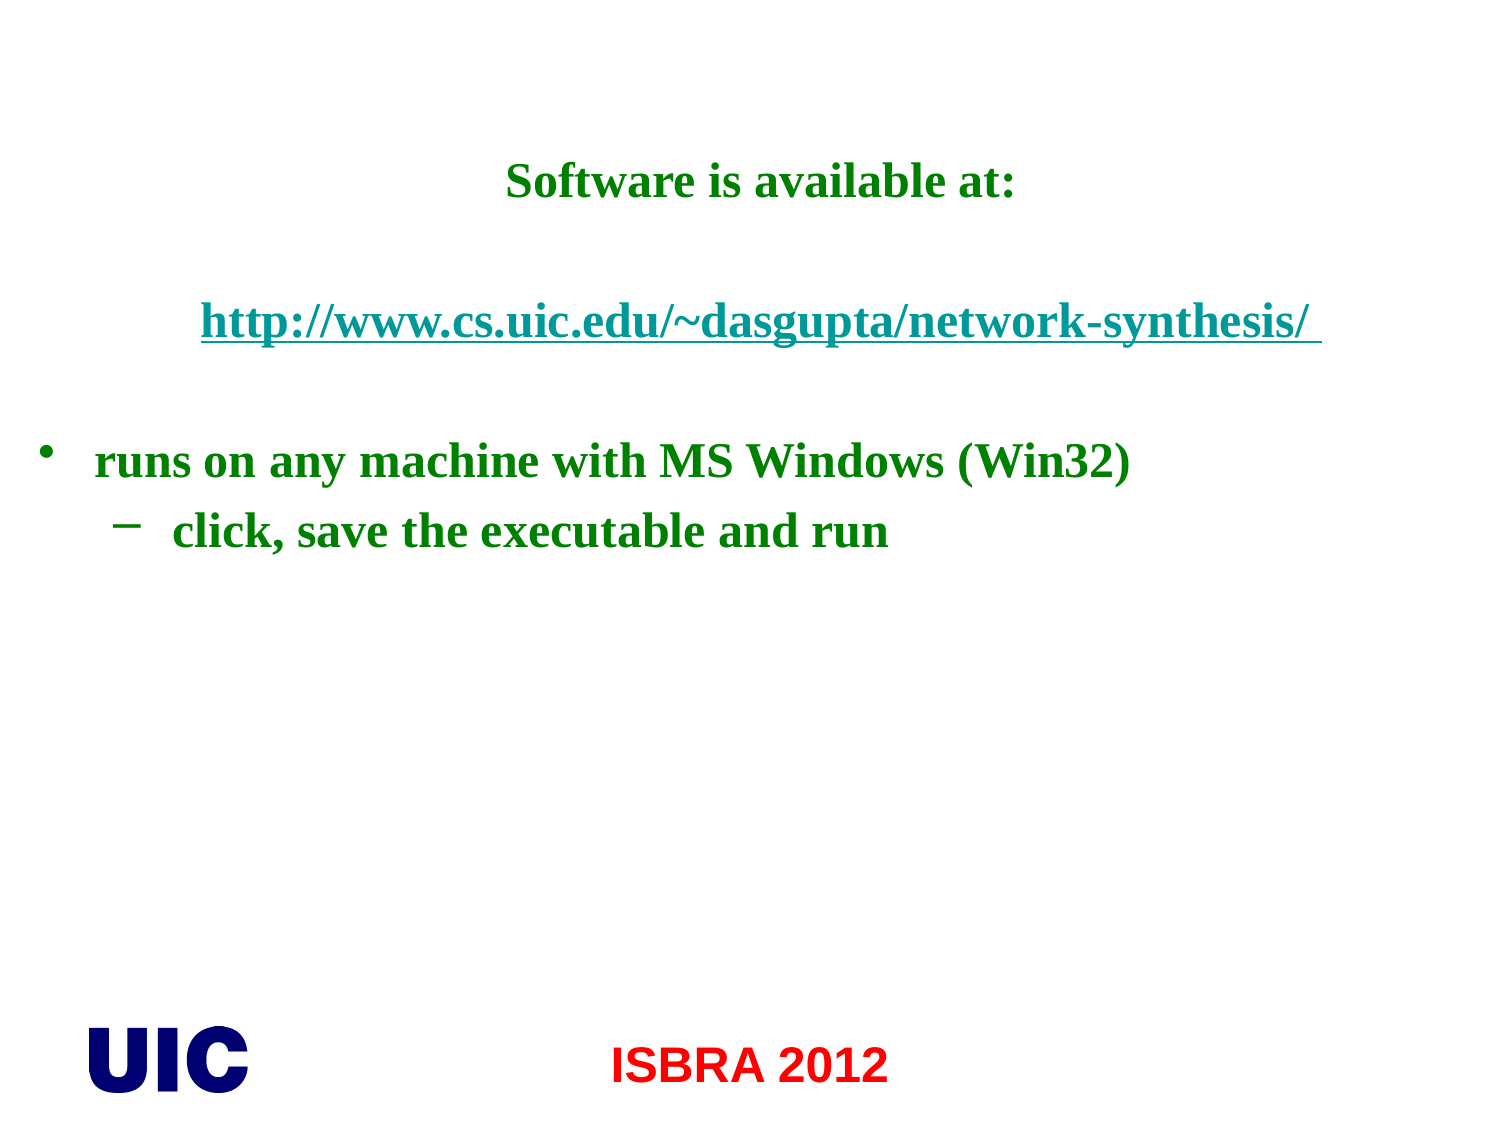

Software is available at:

http://www.cs.uic.edu/~dasgupta/network-synthesis/

runs on any machine with MS Windows (Win32)
 click, save the executable and run
ISBRA 2012